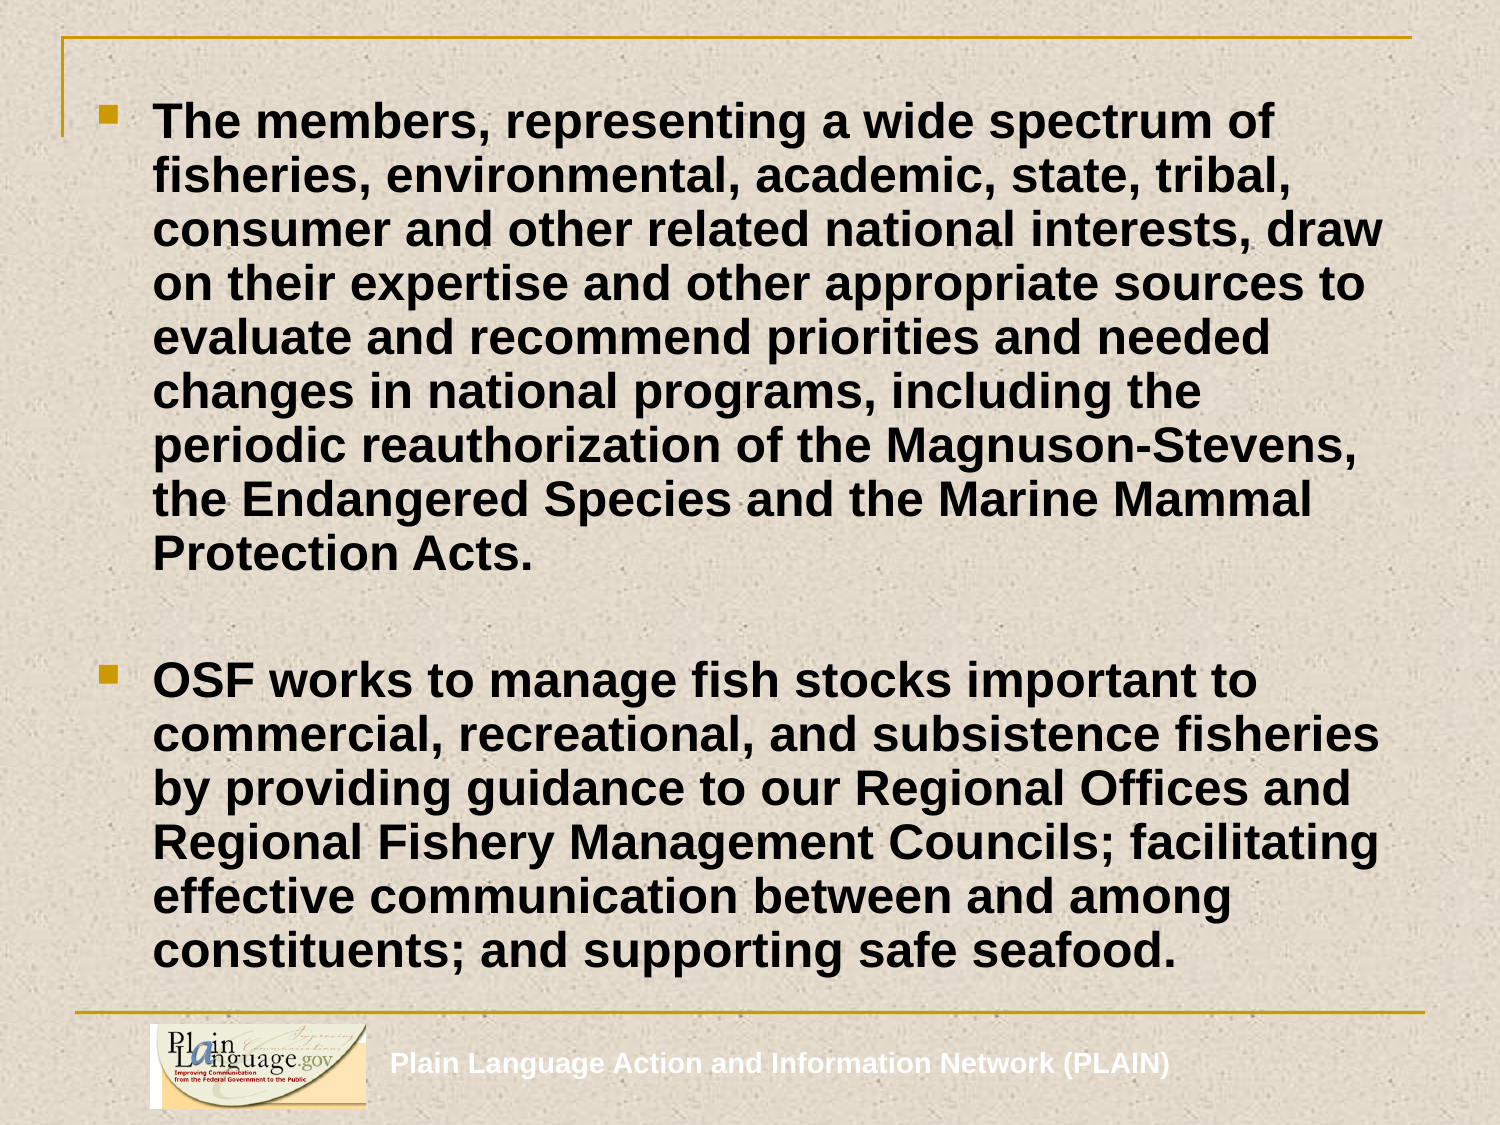

The members, representing a wide spectrum of fisheries, environmental, academic, state, tribal, consumer and other related national interests, draw on their expertise and other appropriate sources to evaluate and recommend priorities and needed changes in national programs, including the periodic reauthorization of the Magnuson-Stevens, the Endangered Species and the Marine Mammal Protection Acts.

OSF works to manage fish stocks important to commercial, recreational, and subsistence fisheries by providing guidance to our Regional Offices and Regional Fishery Management Councils; facilitating effective communication between and among constituents; and supporting safe seafood.